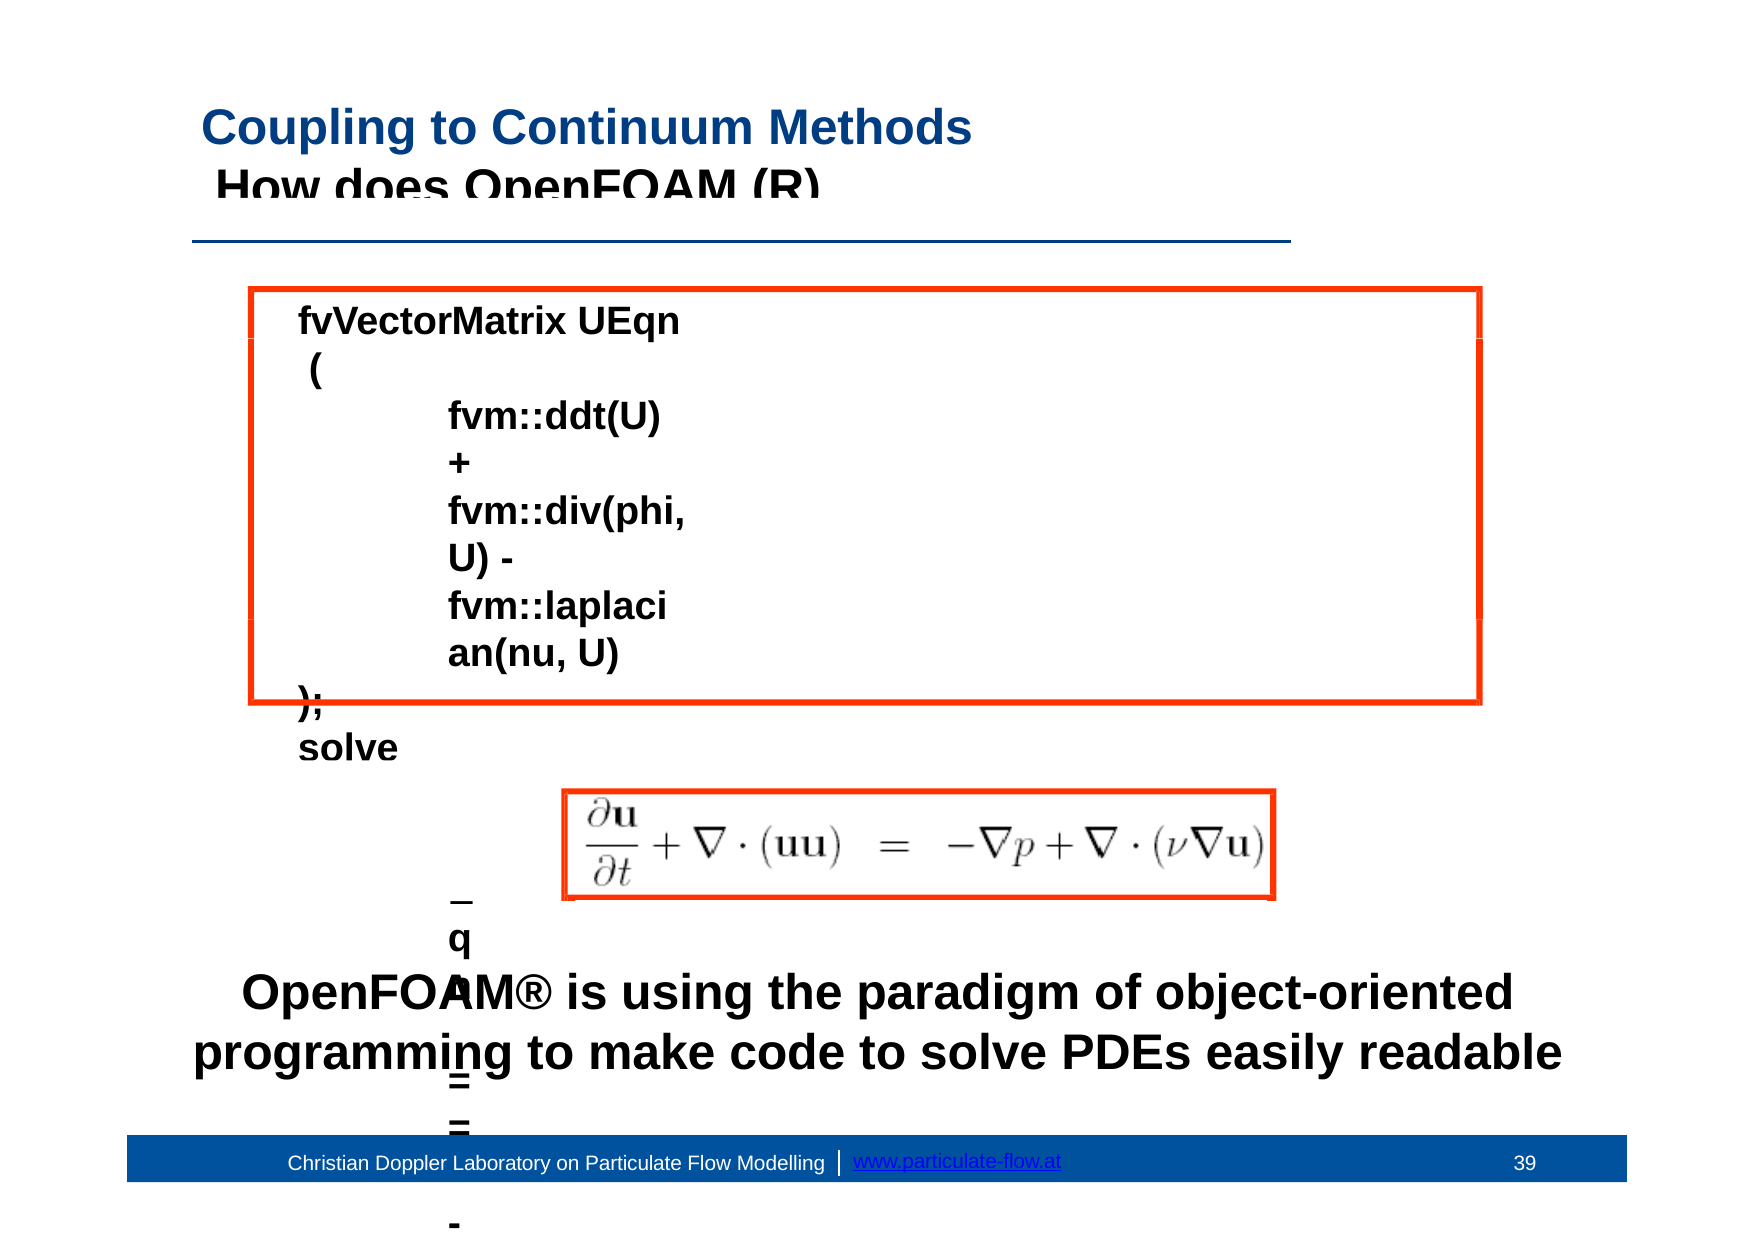

# Coupling to Continuum Methods  How does OpenFOAM (R) work?

fvVectorMatrix UEqn  (
fvm::ddt(U) + fvm::div(phi, U) - fvm::laplacian(nu, U)
);
solve  (
UEqn == -fvc::grad(p)
);
=

OpenFOAM® is using the paradigm of object-oriented  programming to make code to solve PDEs easily readable

39
www.particulate-flow.at
Christian Doppler Laboratory on Particulate Flow Modelling